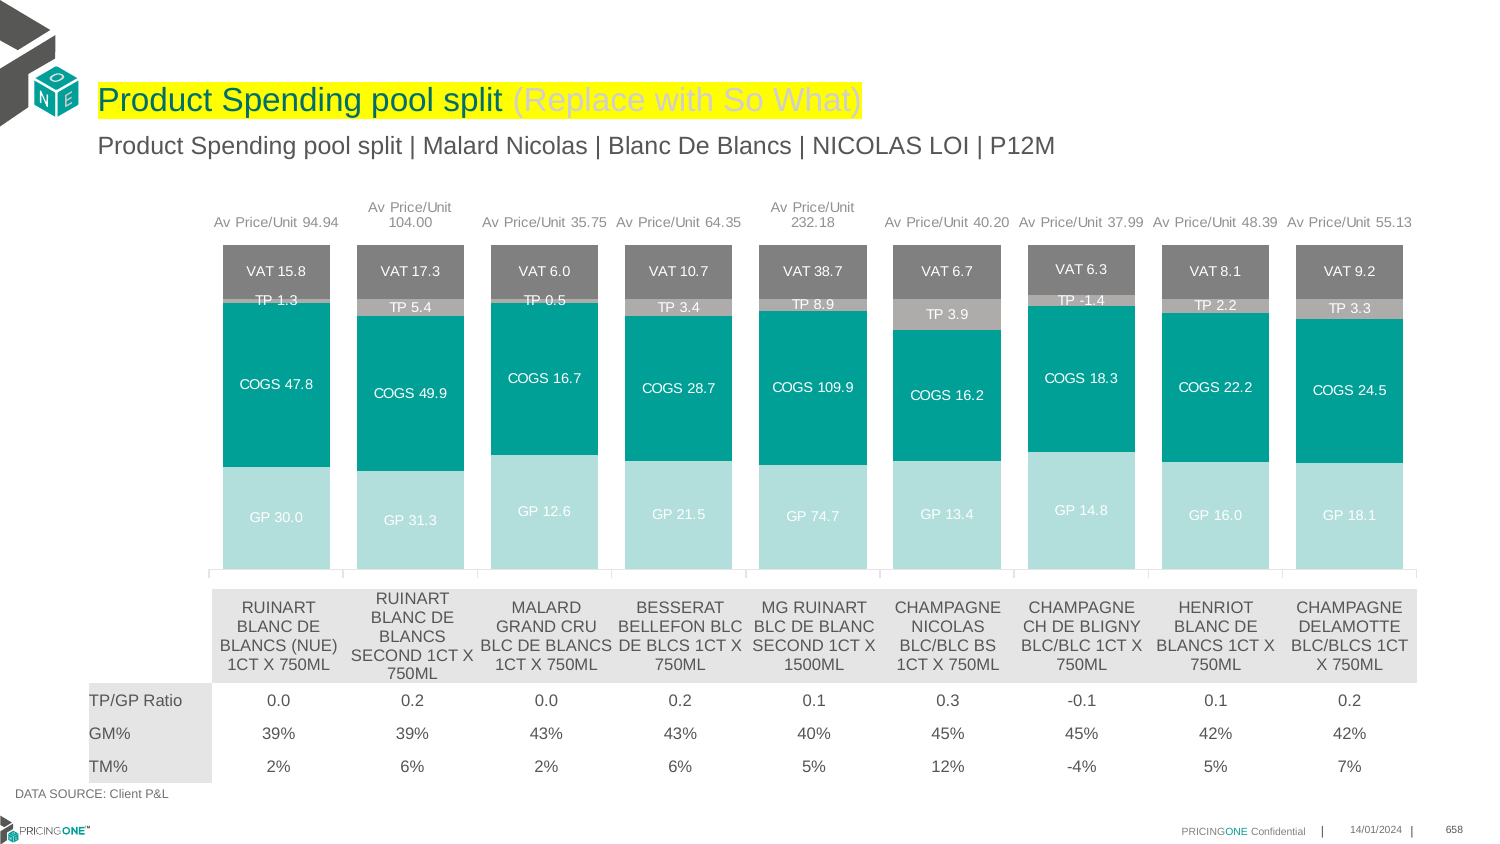

# Product Spending pool split (Replace with So What)
Product Spending pool split | Malard Nicolas | Blanc De Blancs | NICOLAS LOI | P12M

### Chart

| Category | GP | COGS | TP | VAT |
|---|---|---|---|---|
| Av Price/Unit 94.94 | 30.020923333333332 | 47.808209999999995 | 1.2903111111111087 | 15.823888888888893 |
| Av Price/Unit 104.00 | 31.348555172413796 | 49.91102298850575 | 5.40708850574714 | 17.33333333333332 |
| Av Price/Unit 35.75 | 12.58217135678392 | 16.747930150753767 | 0.46051825795645485 | 5.958123953098824 |
| Av Price/Unit 64.35 | 21.517707446808515 | 28.664010638297867 | 3.4441684397163144 | 10.725177304964543 |
| Av Price/Unit 232.18 | 74.6931909090909 | 109.92799999999997 | 8.863657575757571 | 38.69696969696968 |
| Av Price/Unit 40.20 | 13.410300000000001 | 16.206 | 3.88043202614379 | 6.699346405228759 |
| Av Price/Unit 37.99 | 14.766050000000002 | 18.307799999999997 | -1.4190880952380915 | 6.330952380952379 |
| Av Price/Unit 48.39 | 15.955233333333334 | 22.21805555555555 | 2.1507851851851854 | 8.064814814814815 |
| Av Price/Unit 55.13 | 18.1009 | 24.503250000000005 | 3.3402944444444387 | 9.188888888888892 |
|  | RUINART BLANC DE BLANCS (NUE) 1CT X 750ML | RUINART BLANC DE BLANCS SECOND 1CT X 750ML | MALARD GRAND CRU BLC DE BLANCS 1CT X 750ML | BESSERAT BELLEFON BLC DE BLCS 1CT X 750ML | MG RUINART BLC DE BLANC SECOND 1CT X 1500ML | CHAMPAGNE NICOLAS BLC/BLC BS 1CT X 750ML | CHAMPAGNE CH DE BLIGNY BLC/BLC 1CT X 750ML | HENRIOT BLANC DE BLANCS 1CT X 750ML | CHAMPAGNE DELAMOTTE BLC/BLCS 1CT X 750ML |
| --- | --- | --- | --- | --- | --- | --- | --- | --- | --- |
| TP/GP Ratio | 0.0 | 0.2 | 0.0 | 0.2 | 0.1 | 0.3 | -0.1 | 0.1 | 0.2 |
| GM% | 39% | 39% | 43% | 43% | 40% | 45% | 45% | 42% | 42% |
| TM% | 2% | 6% | 2% | 6% | 5% | 12% | -4% | 5% | 7% |
DATA SOURCE: Client P&L

14/01/2024
658